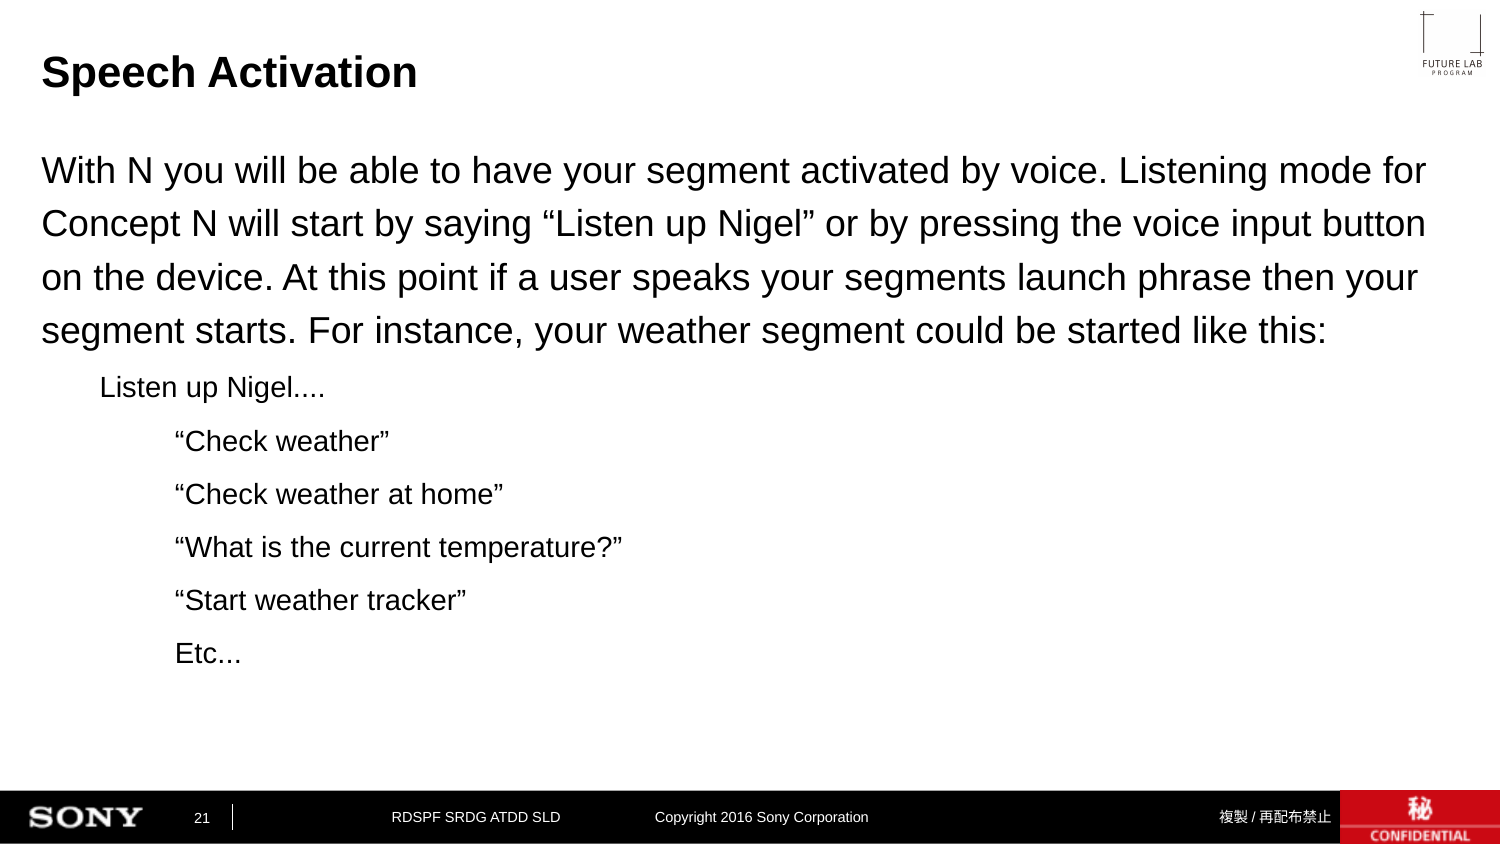

# Speech Activation
With N you will be able to have your segment activated by voice. Listening mode for Concept N will start by saying “Listen up Nigel” or by pressing the voice input button on the device. At this point if a user speaks your segments launch phrase then your segment starts. For instance, your weather segment could be started like this:
Listen up Nigel....
“Check weather”
“Check weather at home”
“What is the current temperature?”
“Start weather tracker”
Etc...